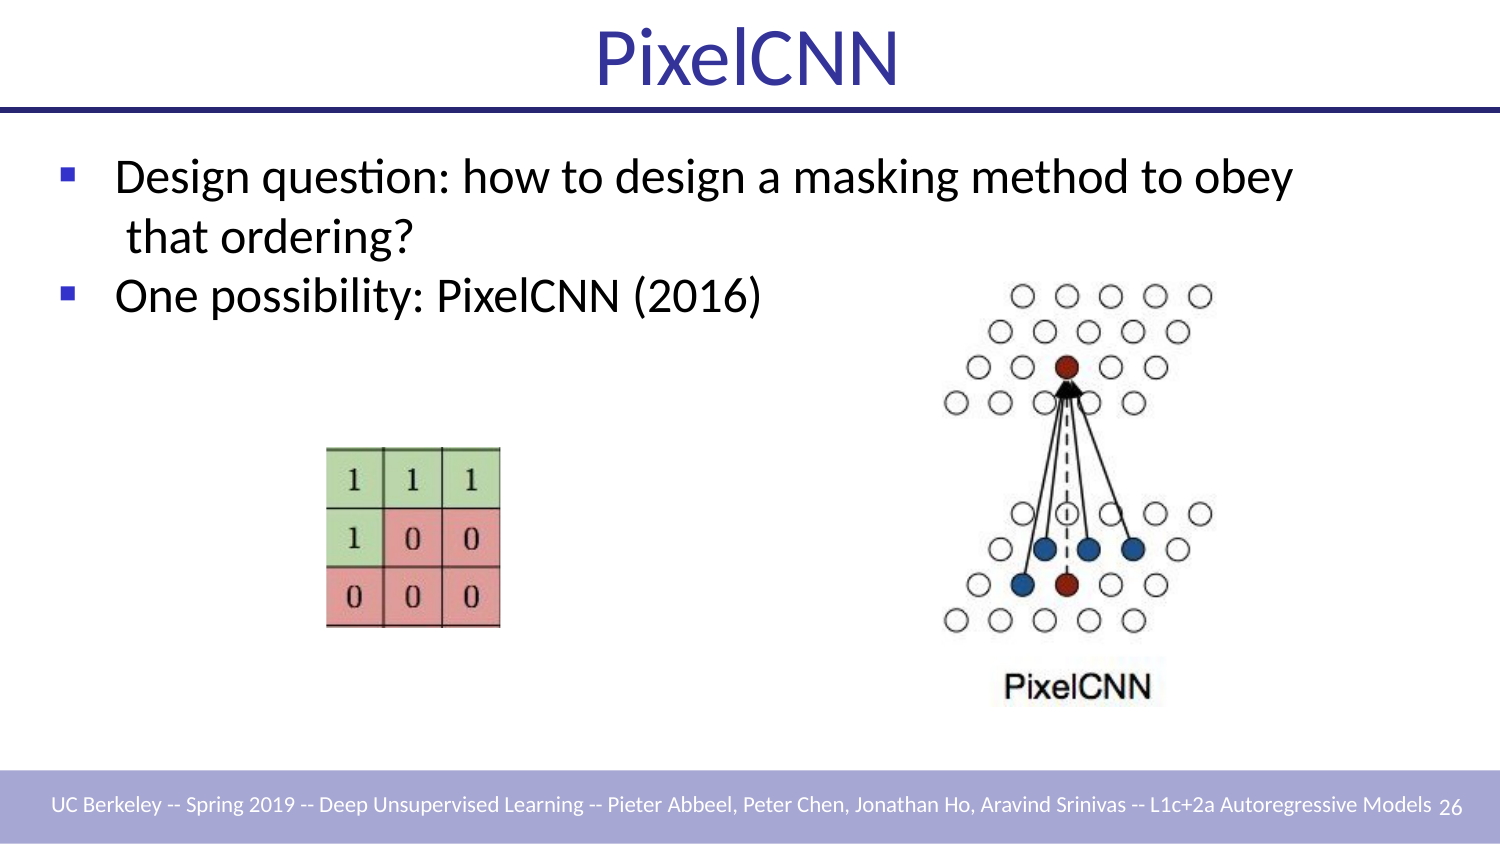

# PixelCNN
Design question: how to design a masking method to obey  that ordering?
One possibility: PixelCNN (2016)

UC Berkeley -- Spring 2019 -- Deep Unsupervised Learning -- Pieter Abbeel, Peter Chen, Jonathan Ho, Aravind Srinivas -- L1c+2a Autoregressive Models 26